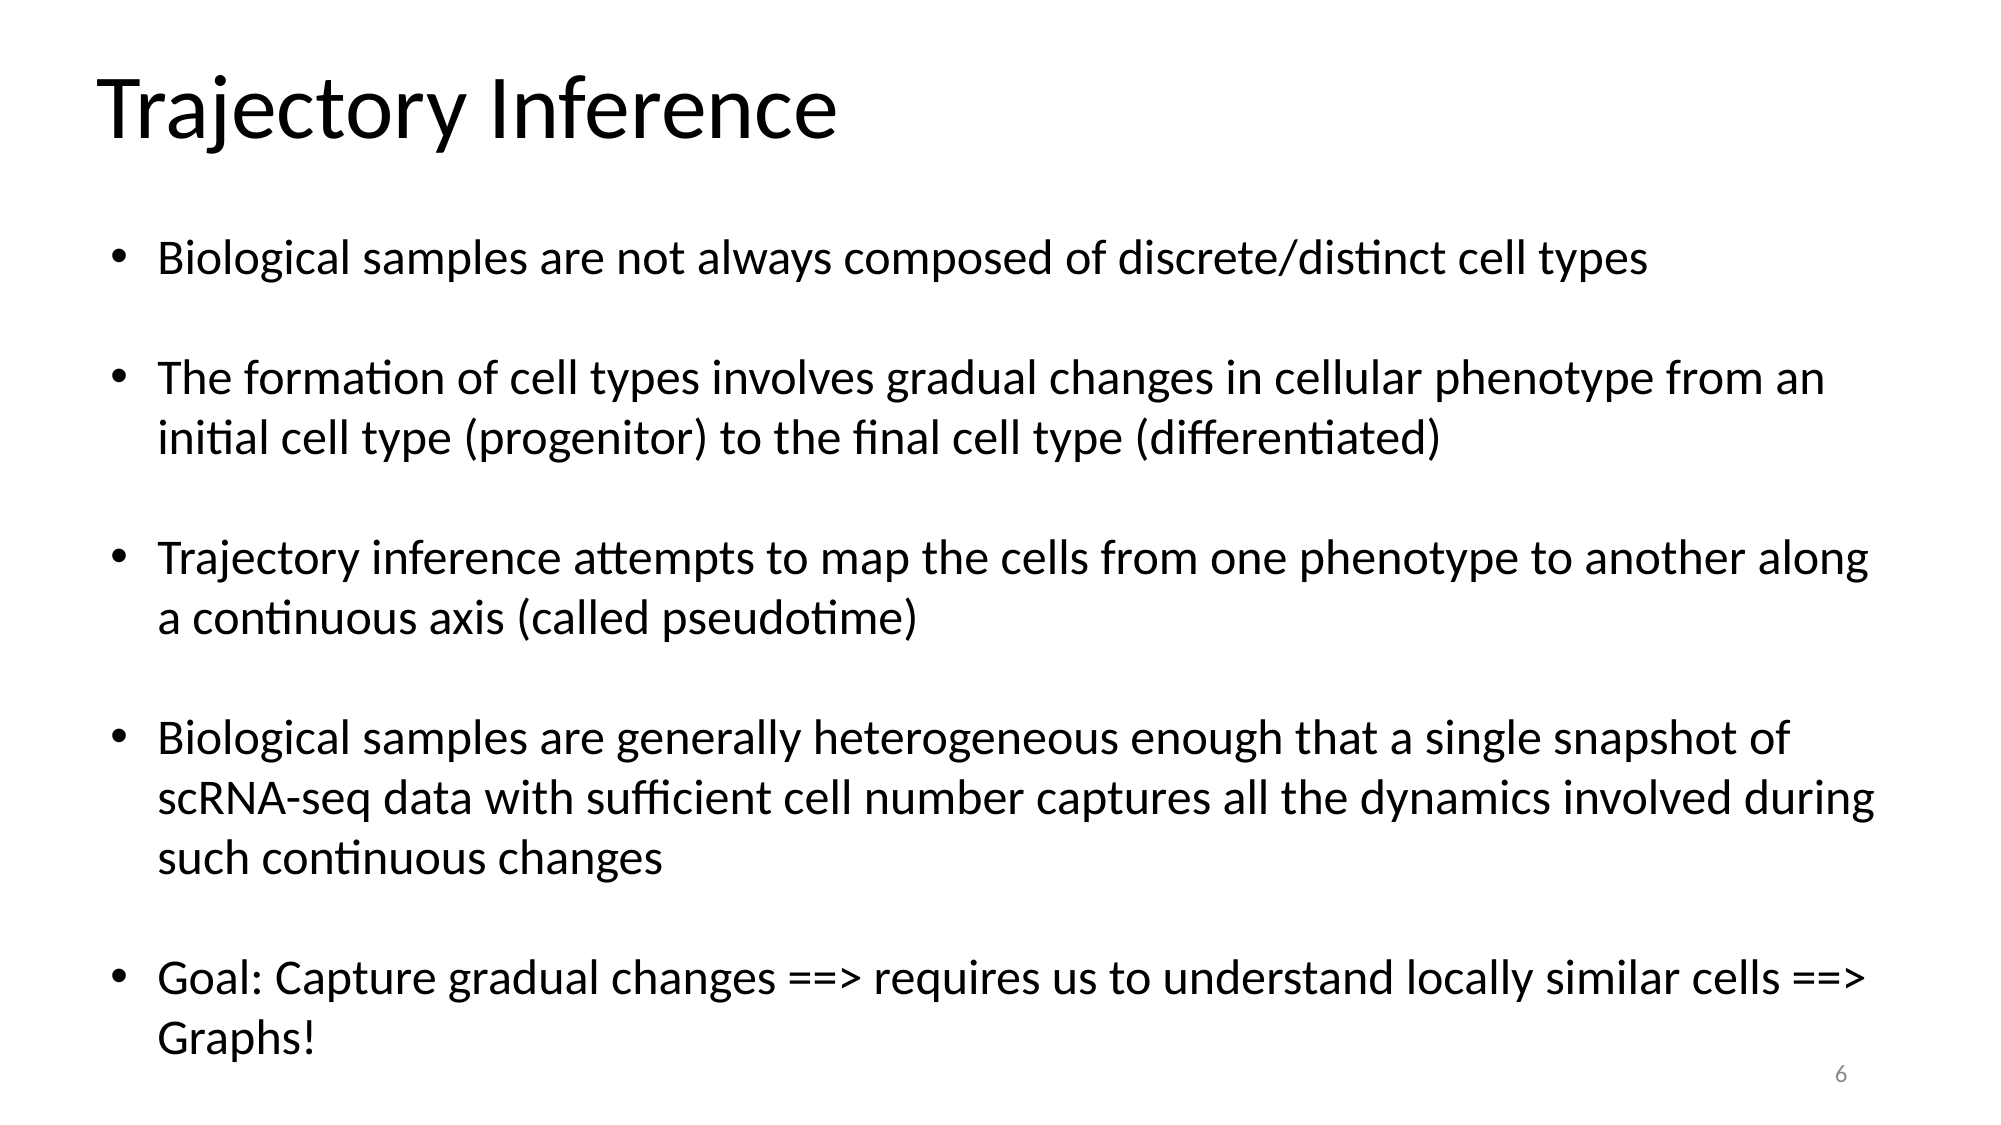

# Trajectory Inference
Biological samples are not always composed of discrete/distinct cell types

The formation of cell types involves gradual changes in cellular phenotype from an initial cell type (progenitor) to the final cell type (differentiated)

Trajectory inference attempts to map the cells from one phenotype to another along a continuous axis (called pseudotime)

Biological samples are generally heterogeneous enough that a single snapshot of scRNA-seq data with sufficient cell number captures all the dynamics involved during such continuous changes

Goal: Capture gradual changes ==> requires us to understand locally similar cells ==> Graphs!
6